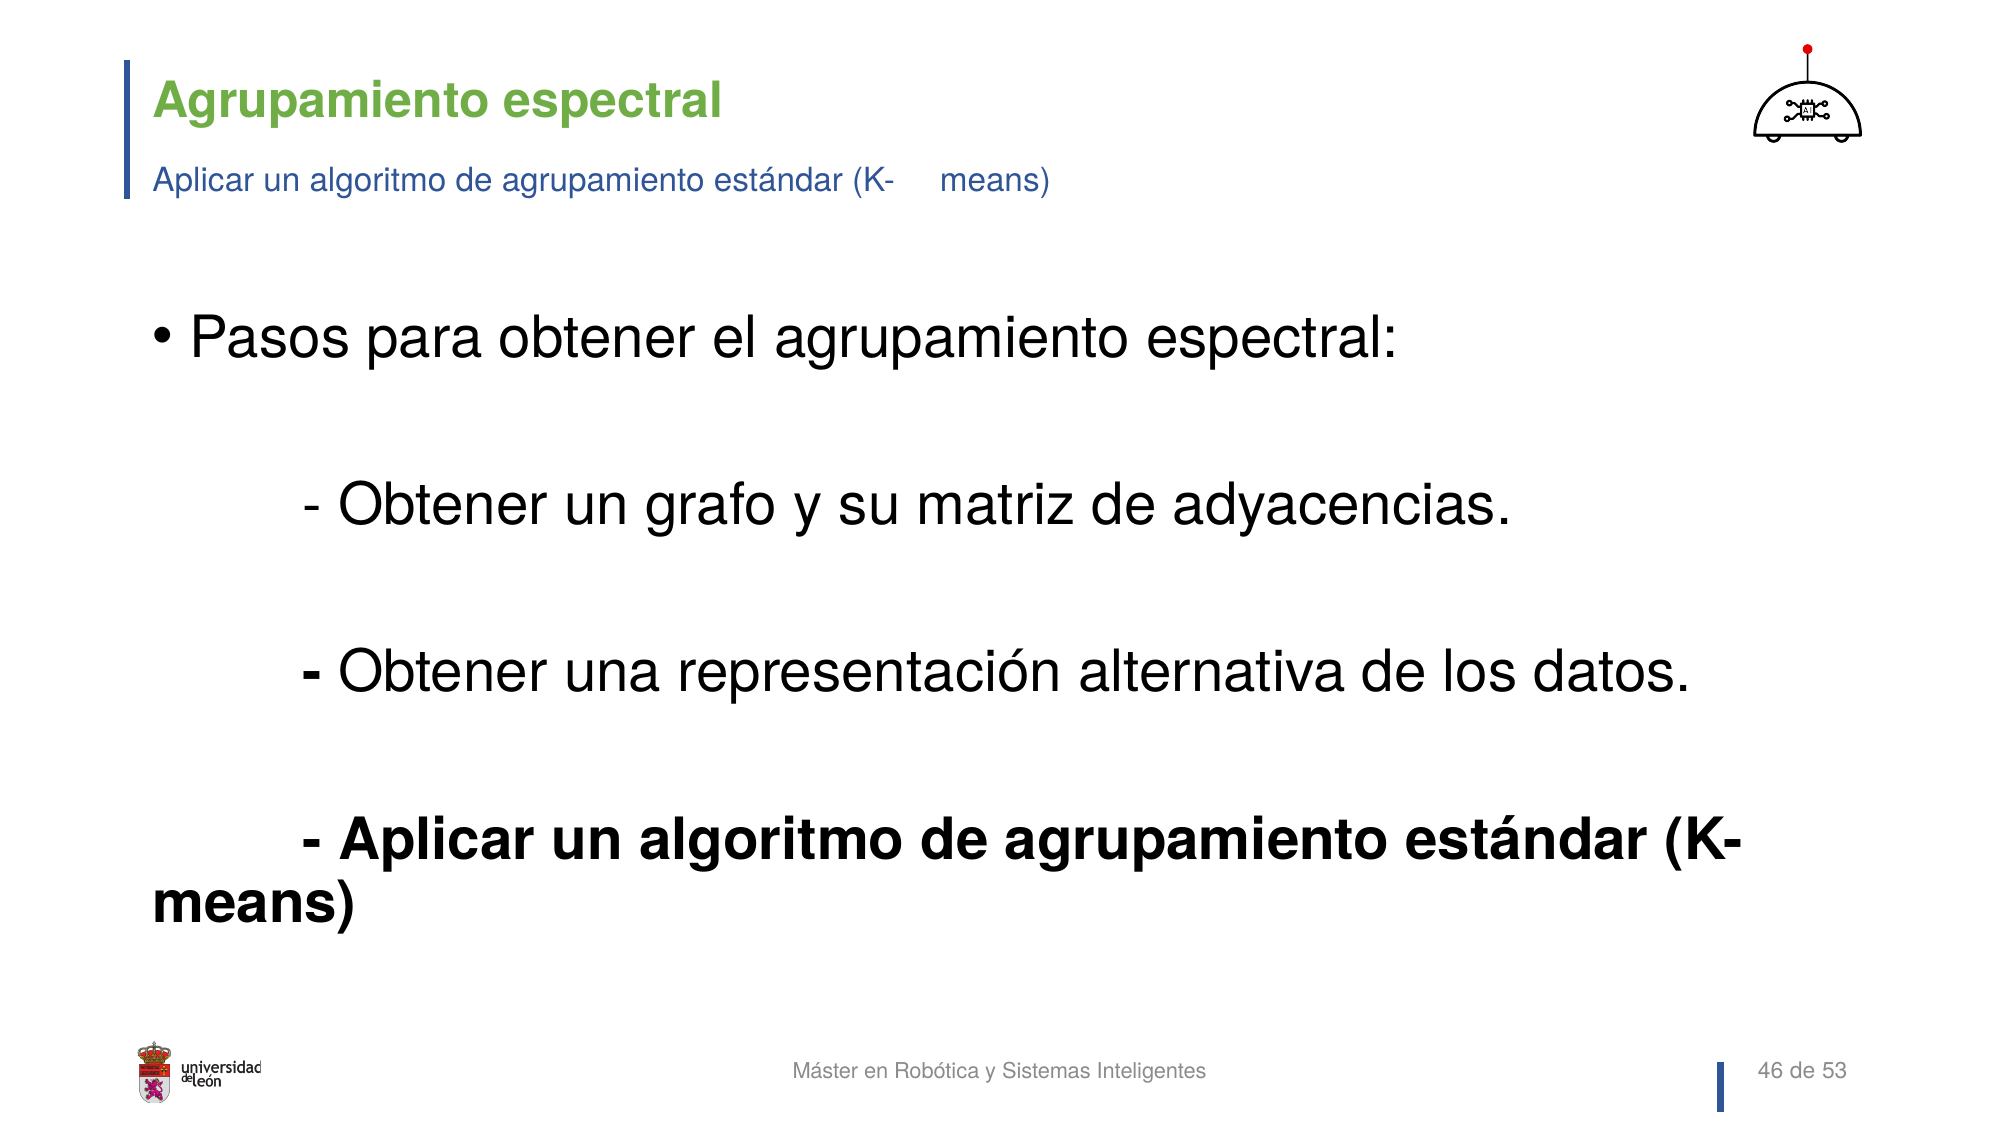

# Agrupamiento espectral
Aplicar un algoritmo de agrupamiento estándar (K-	means)

Pasos para obtener el agrupamiento espectral:

	- Obtener un grafo y su matriz de adyacencias.

	- Obtener una representación alternativa de los datos.

	- Aplicar un algoritmo de agrupamiento estándar (K-	means)

Máster en Robótica y Sistemas Inteligentes
46 de 53